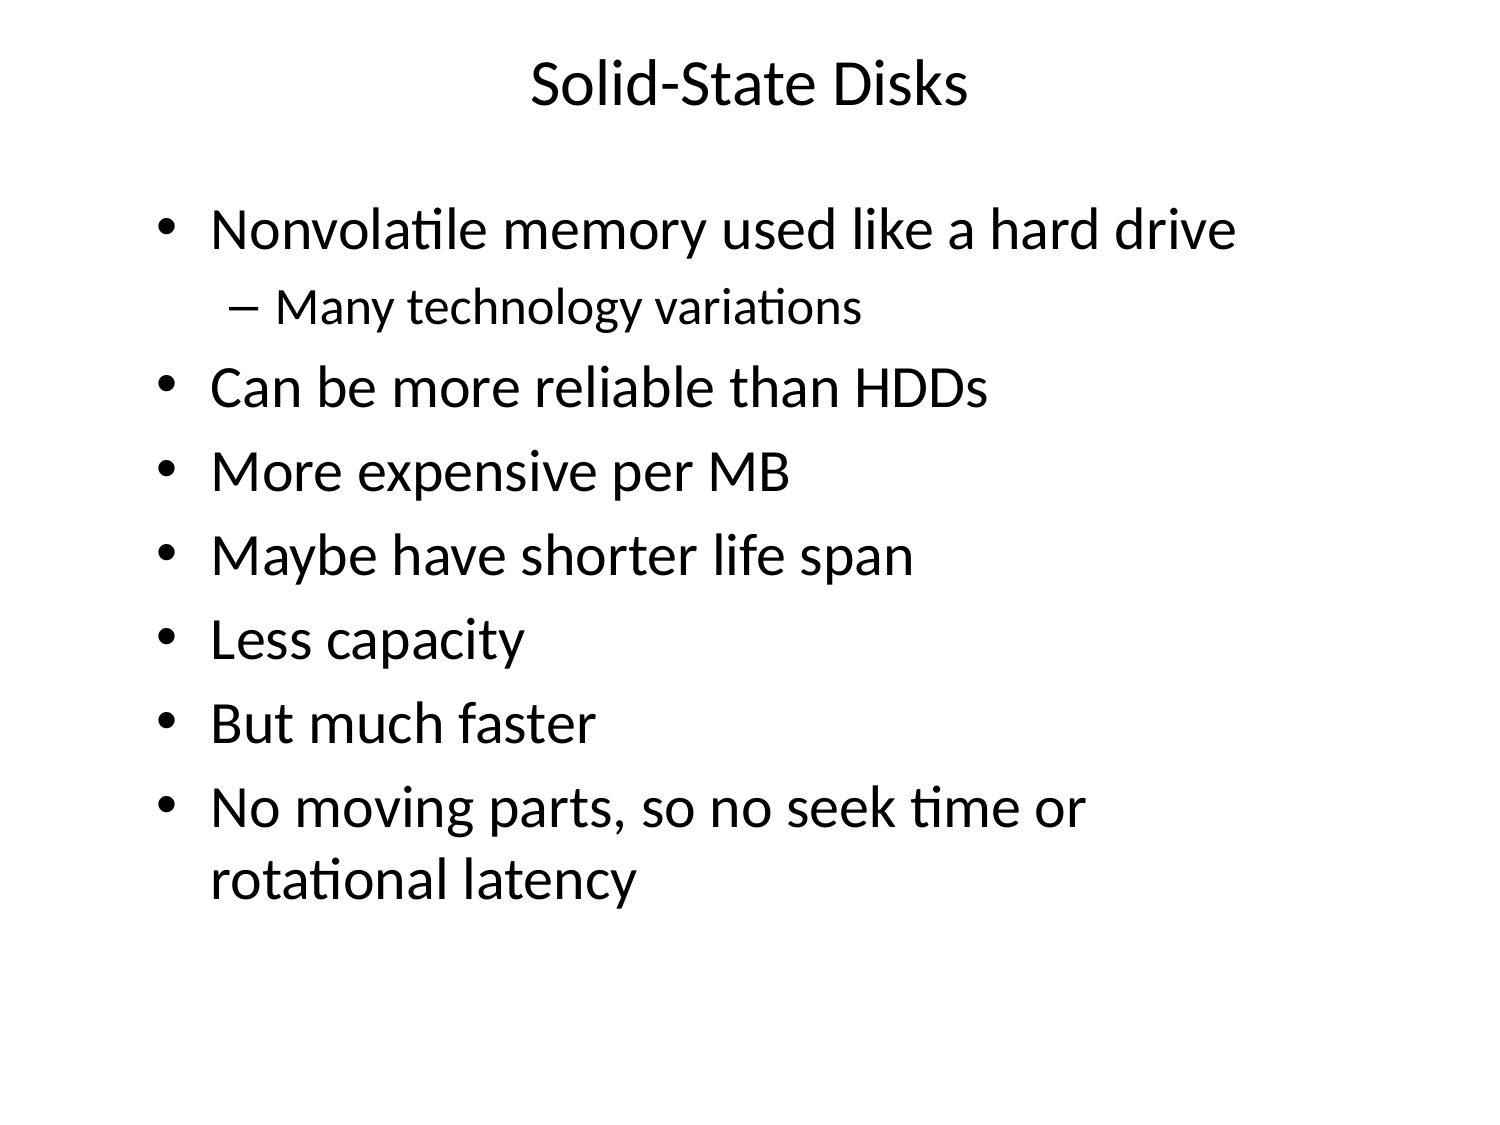

# Solid-State Disks
Nonvolatile memory used like a hard drive
Many technology variations
Can be more reliable than HDDs
More expensive per MB
Maybe have shorter life span
Less capacity
But much faster
No moving parts, so no seek time or rotational latency